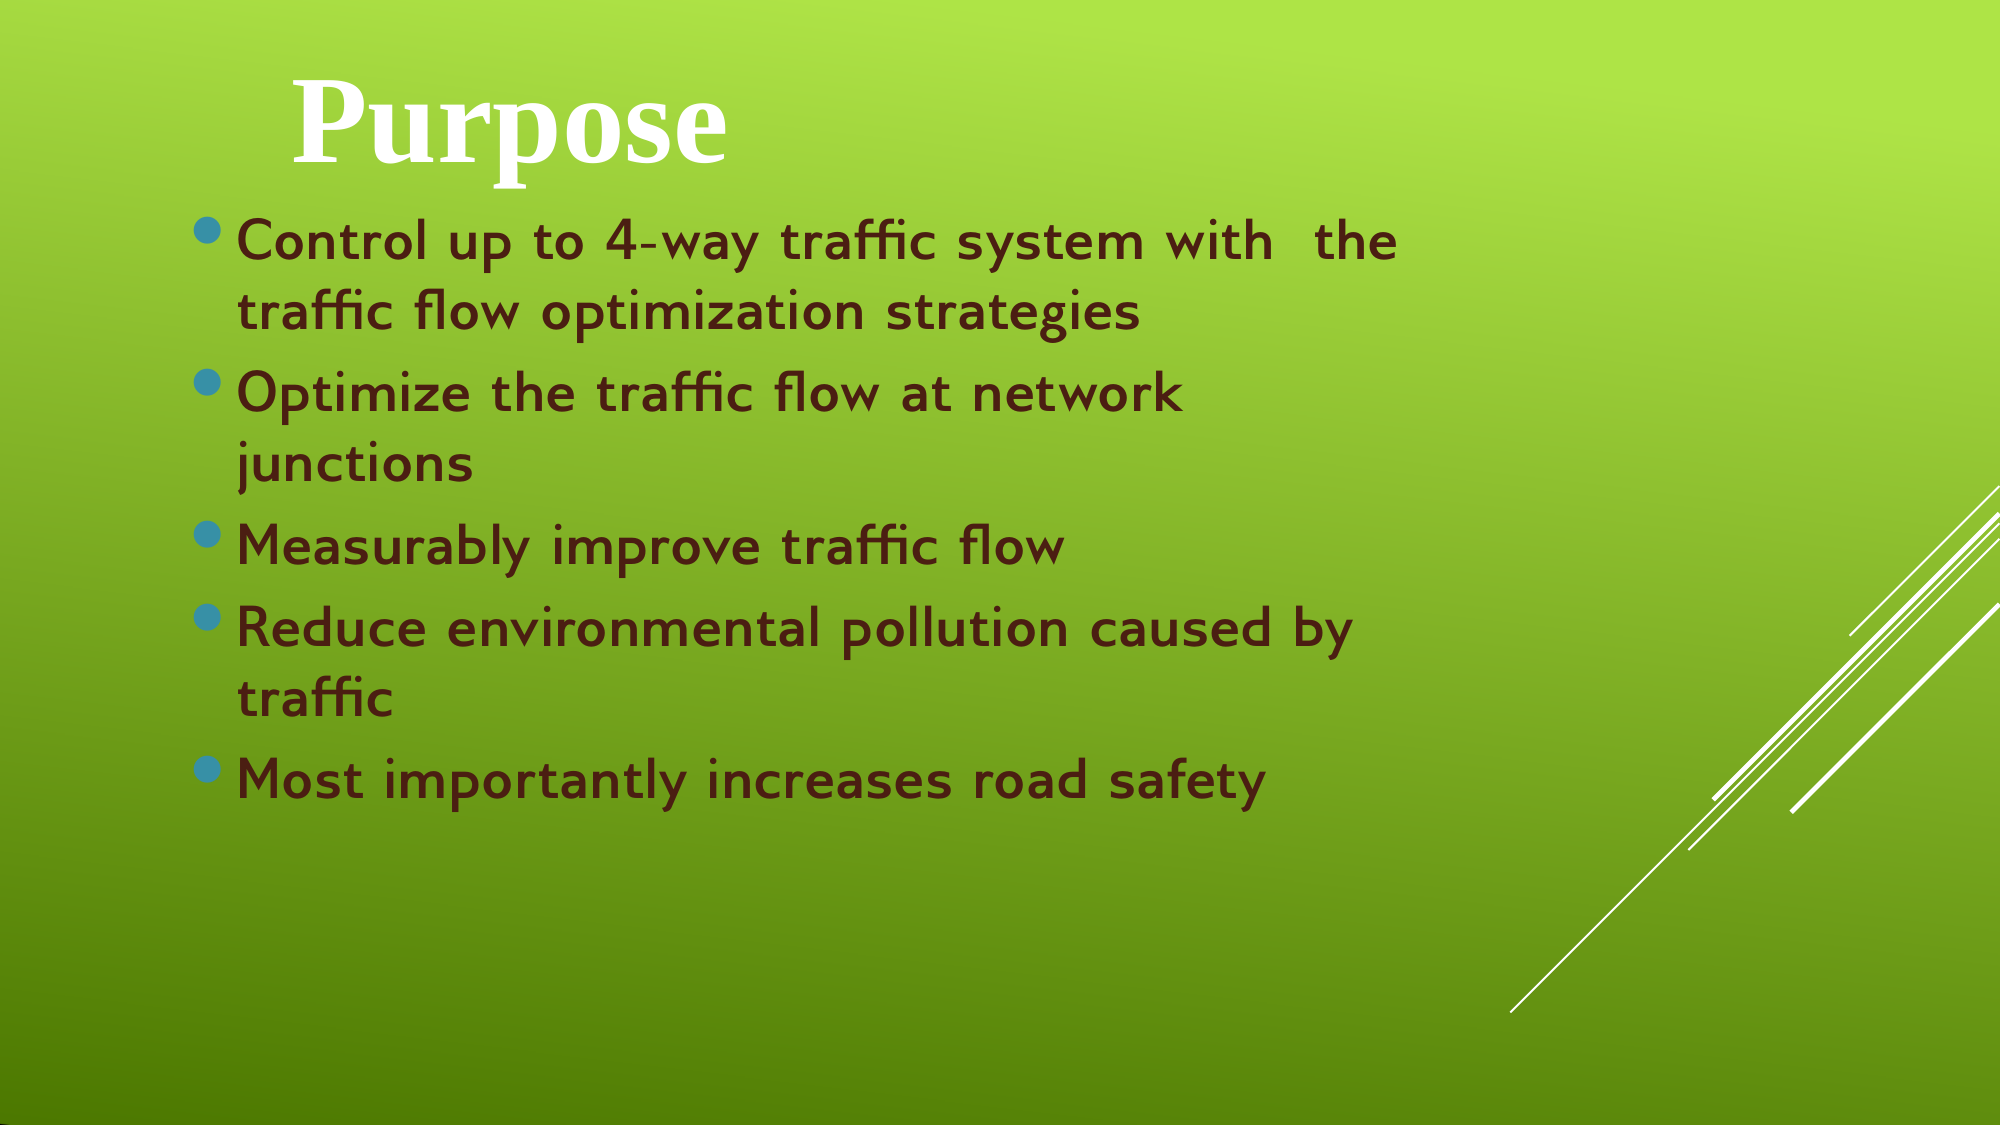

# Purpose
Control up to 4-way traffic system with  the traffic flow optimization strategies
Optimize the traffic flow at network  junctions
Measurably improve traffic flow
Reduce environmental pollution caused by  traffic
Most importantly increases road safety